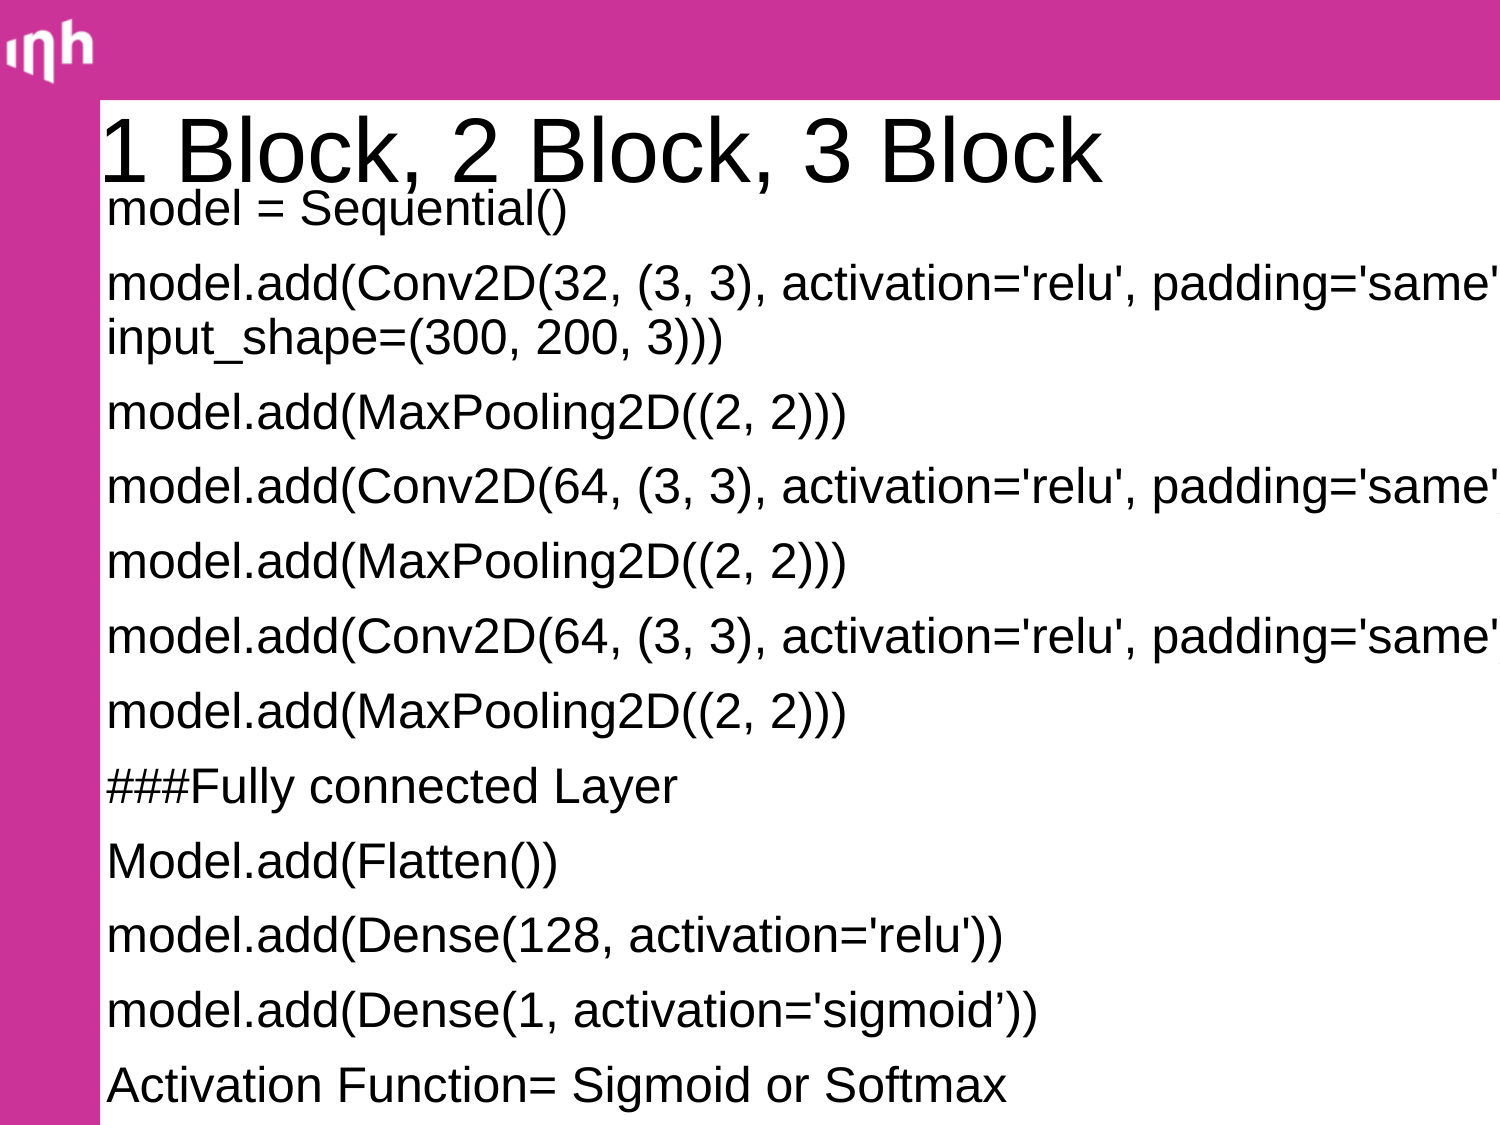

# 1 Block, 2 Block, 3 Block

model = Sequential()
model.add(Conv2D(32, (3, 3), activation='relu', padding='same', input_shape=(300, 200, 3)))
model.add(MaxPooling2D((2, 2)))
model.add(Conv2D(64, (3, 3), activation='relu', padding='same'))
model.add(MaxPooling2D((2, 2)))
model.add(Conv2D(64, (3, 3), activation='relu', padding='same'))
model.add(MaxPooling2D((2, 2)))
###Fully connected Layer
Model.add(Flatten())
model.add(Dense(128, activation='relu'))
model.add(Dense(1, activation='sigmoid’))
Activation Function= Sigmoid or Softmax